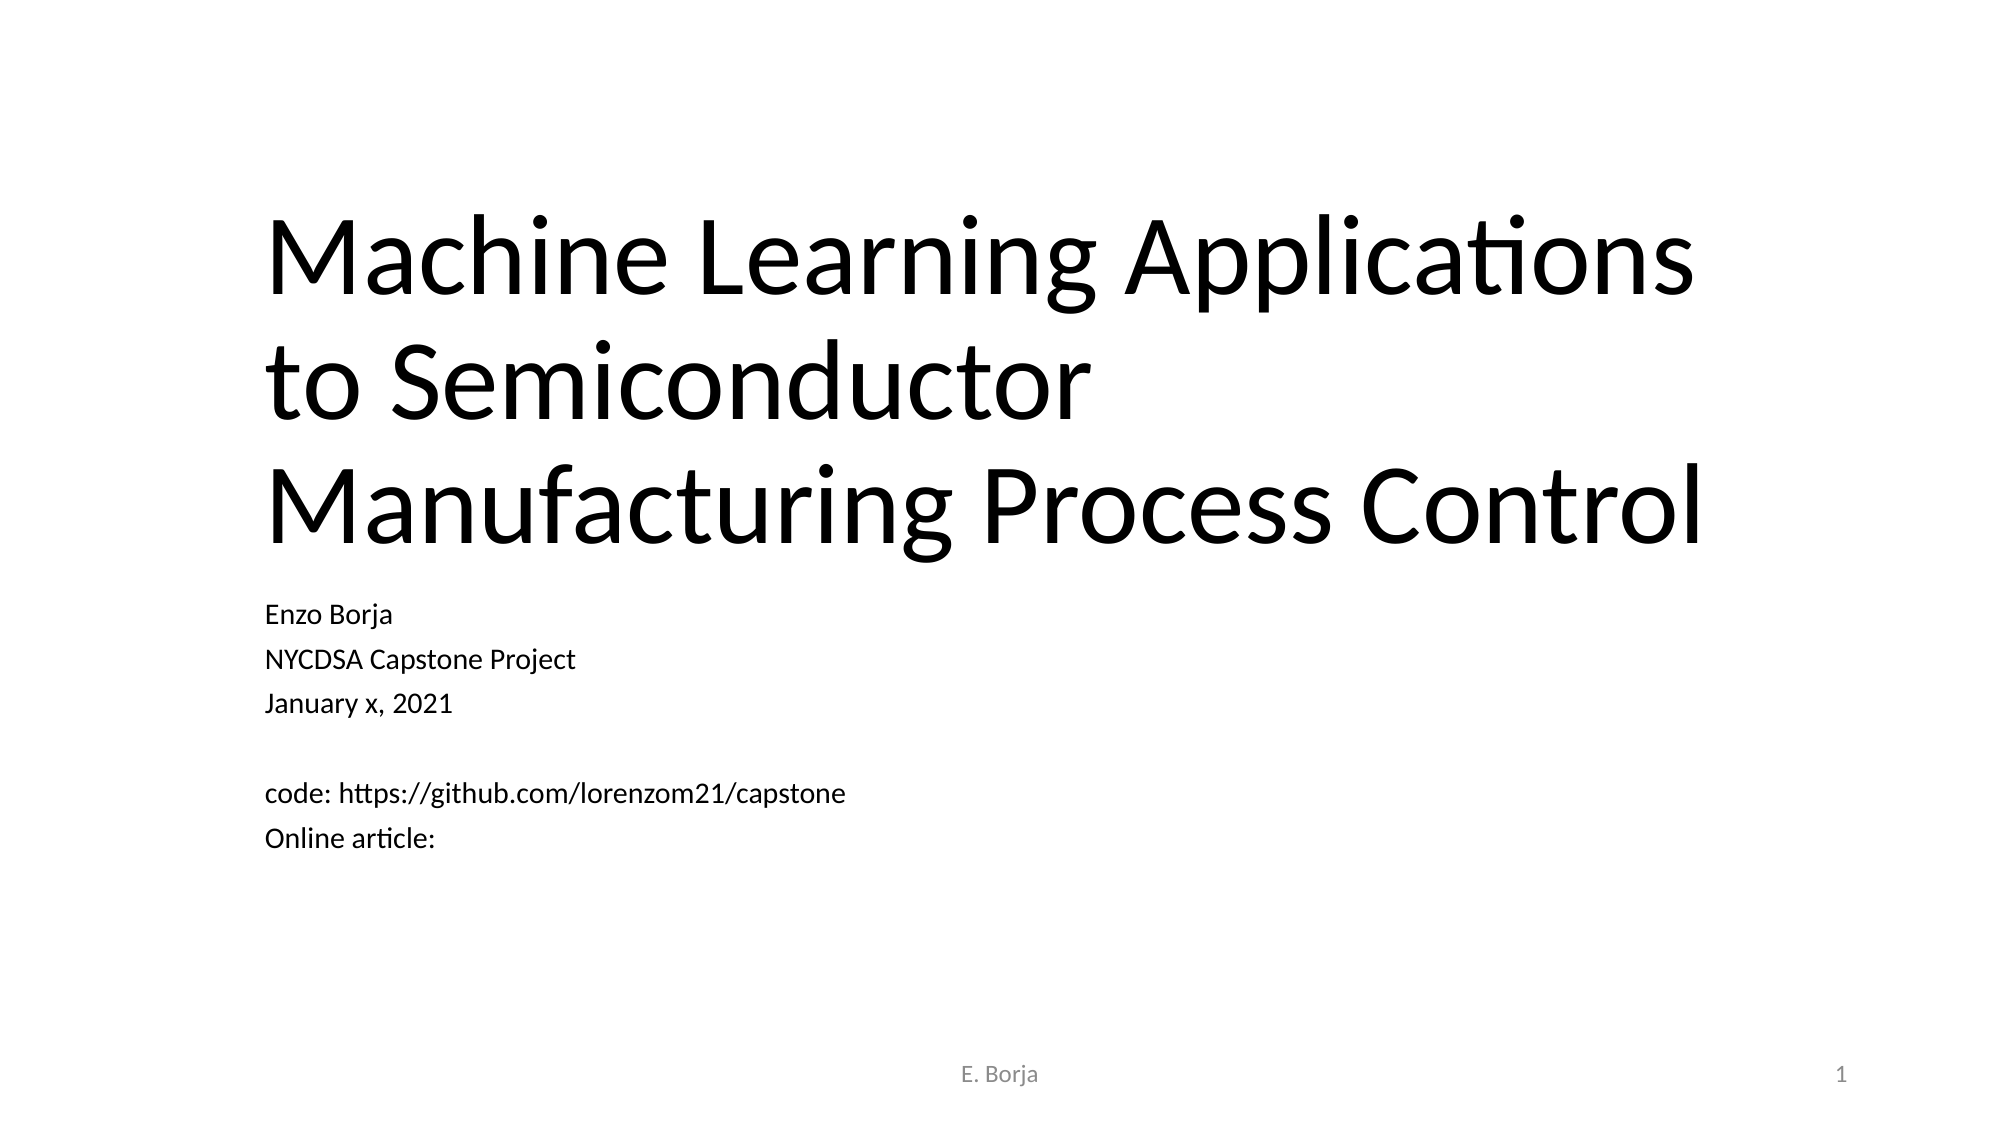

# Machine Learning Applications to Semiconductor Manufacturing Process Control
Enzo Borja
NYCDSA Capstone Project
January x, 2021

code: https://github.com/lorenzom21/capstone
Online article:
E. Borja
1